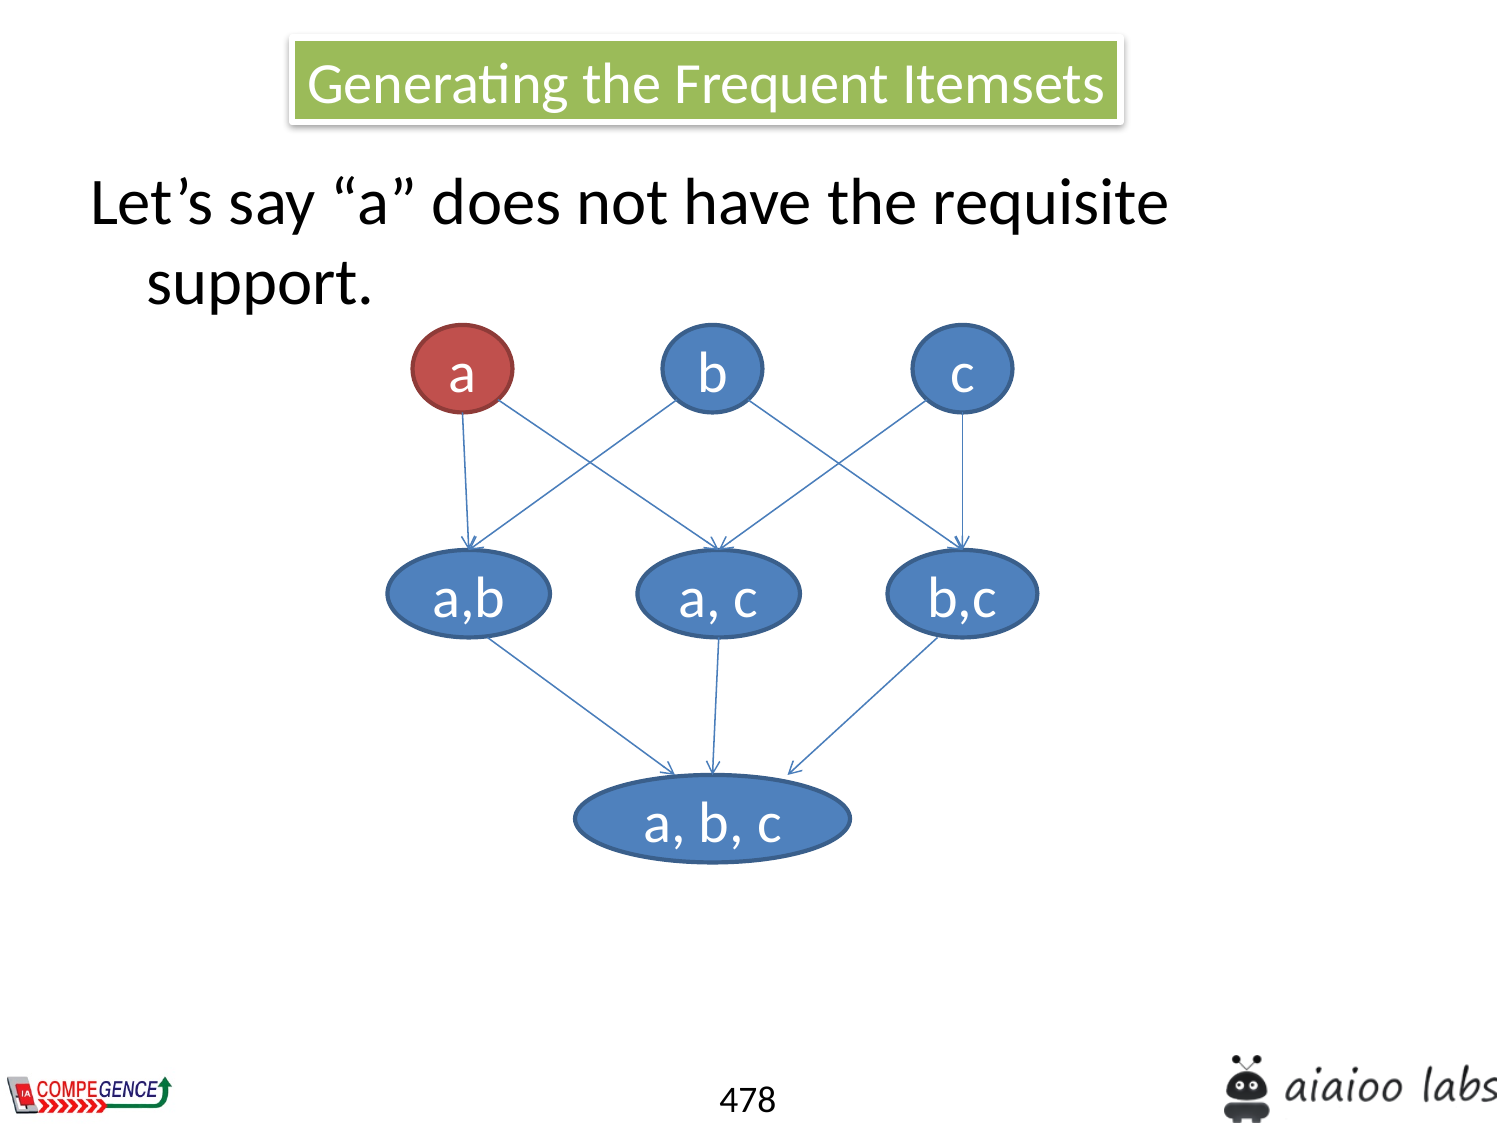

Generating the Frequent Itemsets
Let’s say “a” does not have the requisite support.
a
b
c
a,b
a, c
b,c
a, b, c